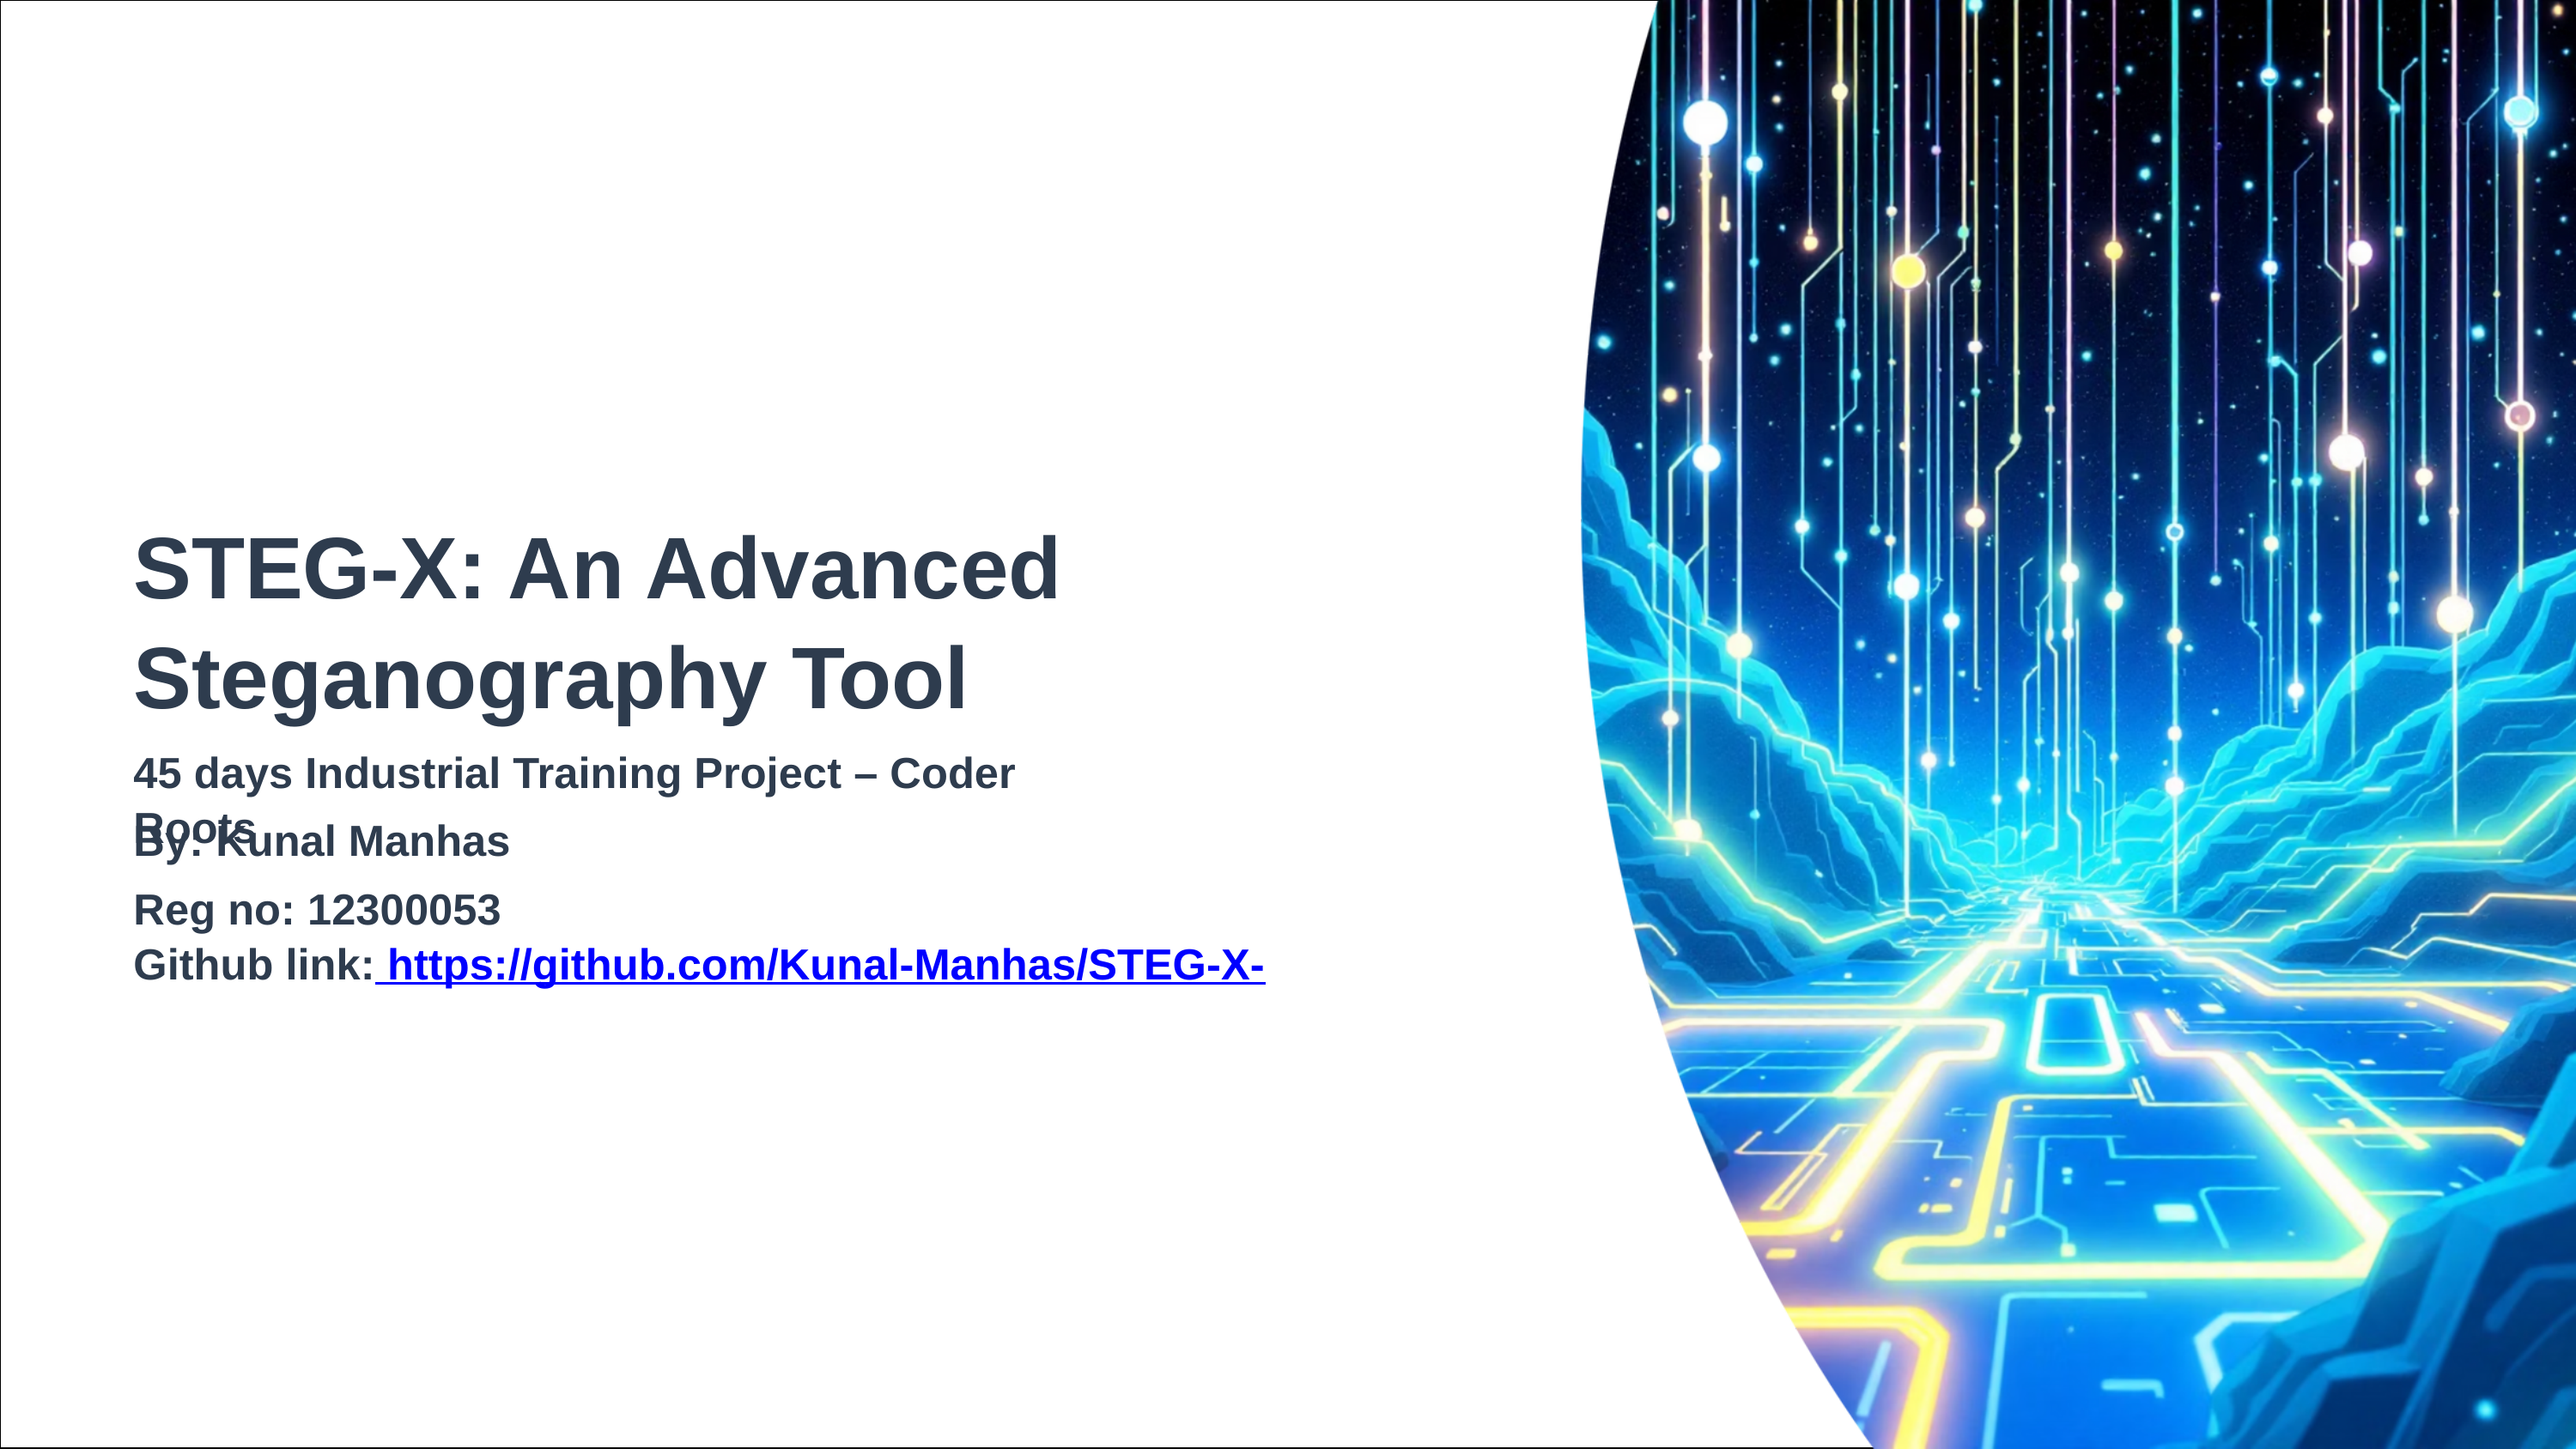

STEG-X: An Advanced Steganography Tool
45 days Industrial Training Project – Coder Roots
By: Kunal Manhas
Reg no: 12300053
Github link: https://github.com/Kunal-Manhas/STEG-X-